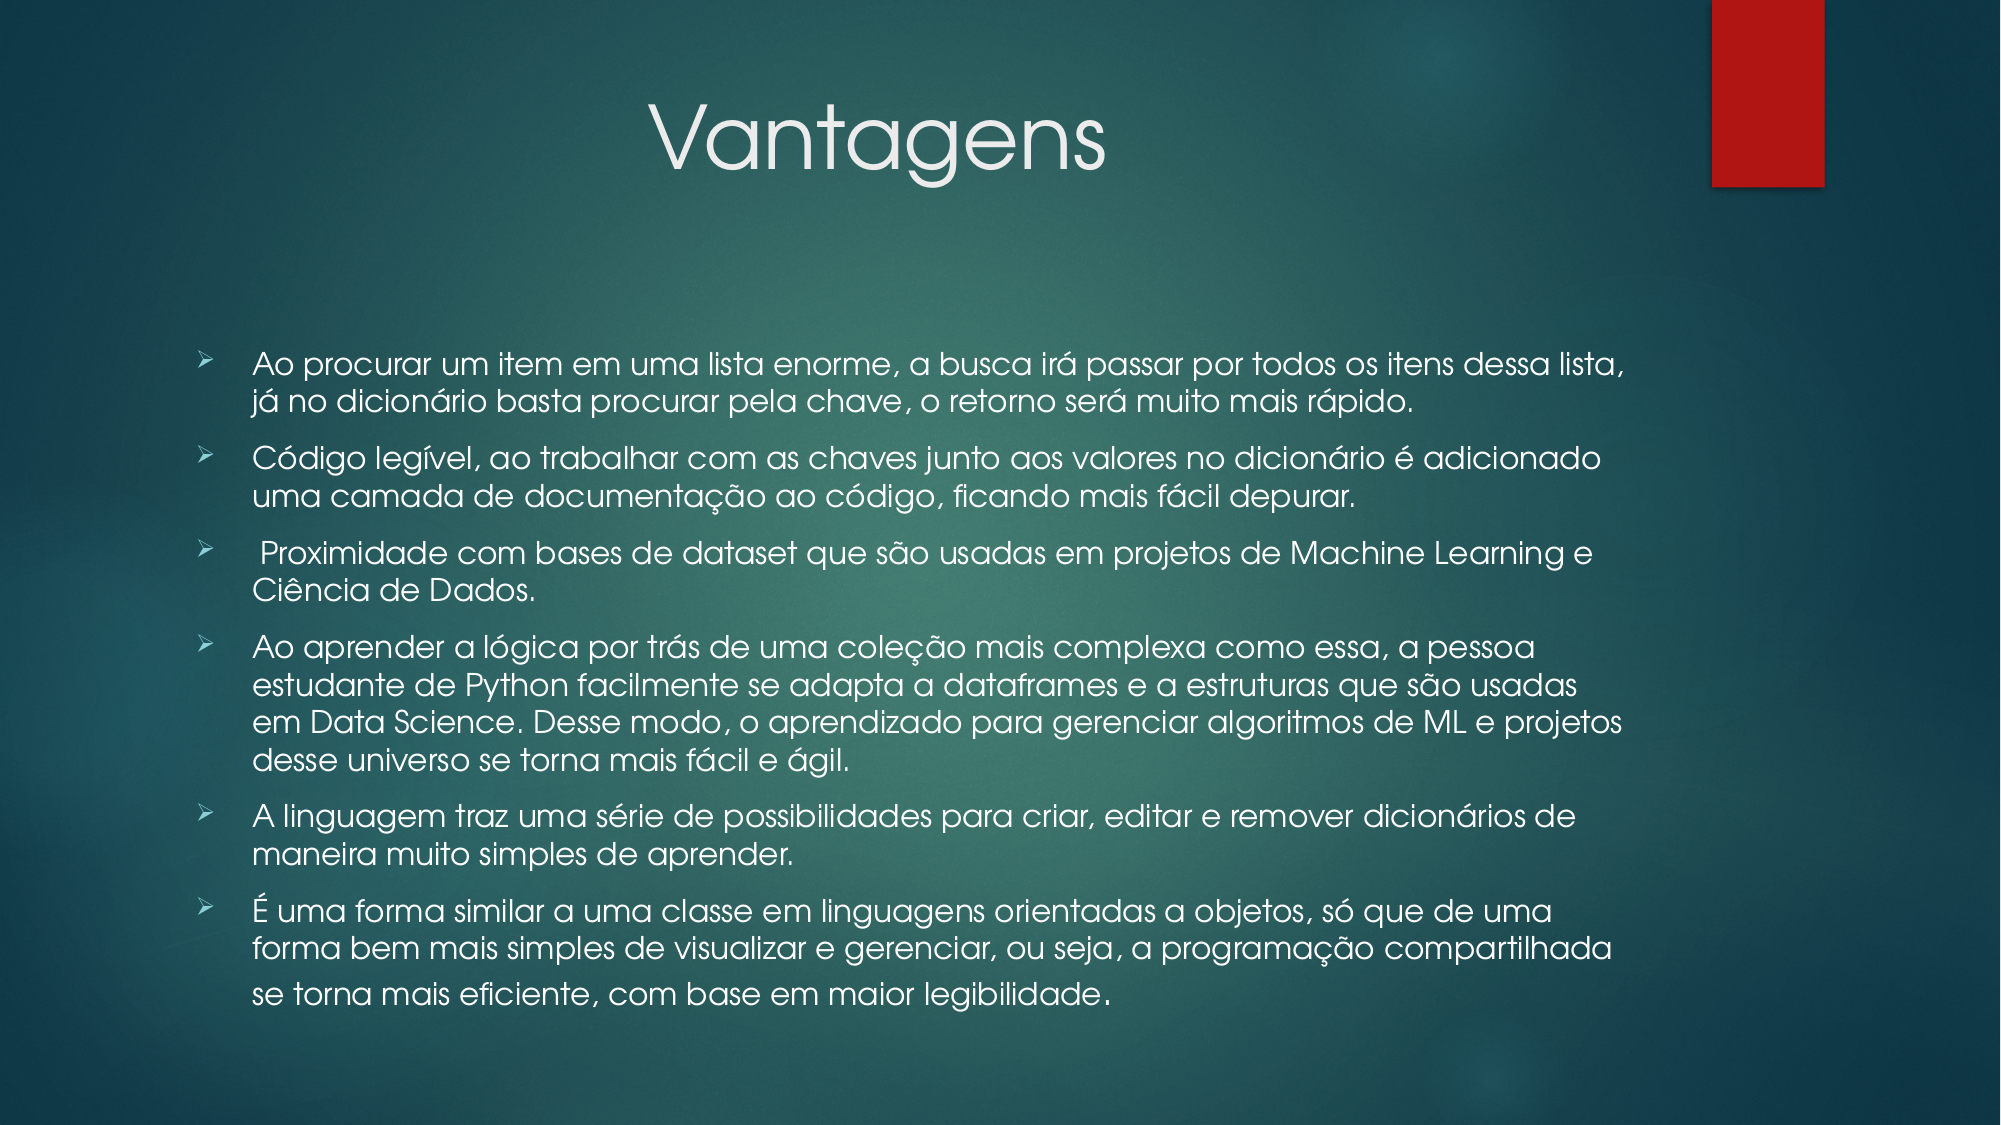

# Vantagens
Ao procurar um item em uma lista enorme, a busca irá passar por todos os itens dessa lista, já no dicionário basta procurar pela chave, o retorno será muito mais rápido.
Código legível, ao trabalhar com as chaves junto aos valores no dicionário é adicionado uma camada de documentação ao código, ficando mais fácil depurar.
 Proximidade com bases de dataset que são usadas em projetos de Machine Learning e Ciência de Dados.
Ao aprender a lógica por trás de uma coleção mais complexa como essa, a pessoa estudante de Python facilmente se adapta a dataframes e a estruturas que são usadas em Data Science. Desse modo, o aprendizado para gerenciar algoritmos de ML e projetos desse universo se torna mais fácil e ágil.
A linguagem traz uma série de possibilidades para criar, editar e remover dicionários de maneira muito simples de aprender.
É uma forma similar a uma classe em linguagens orientadas a objetos, só que de uma forma bem mais simples de visualizar e gerenciar, ou seja, a programação compartilhada se torna mais eficiente, com base em maior legibilidade.